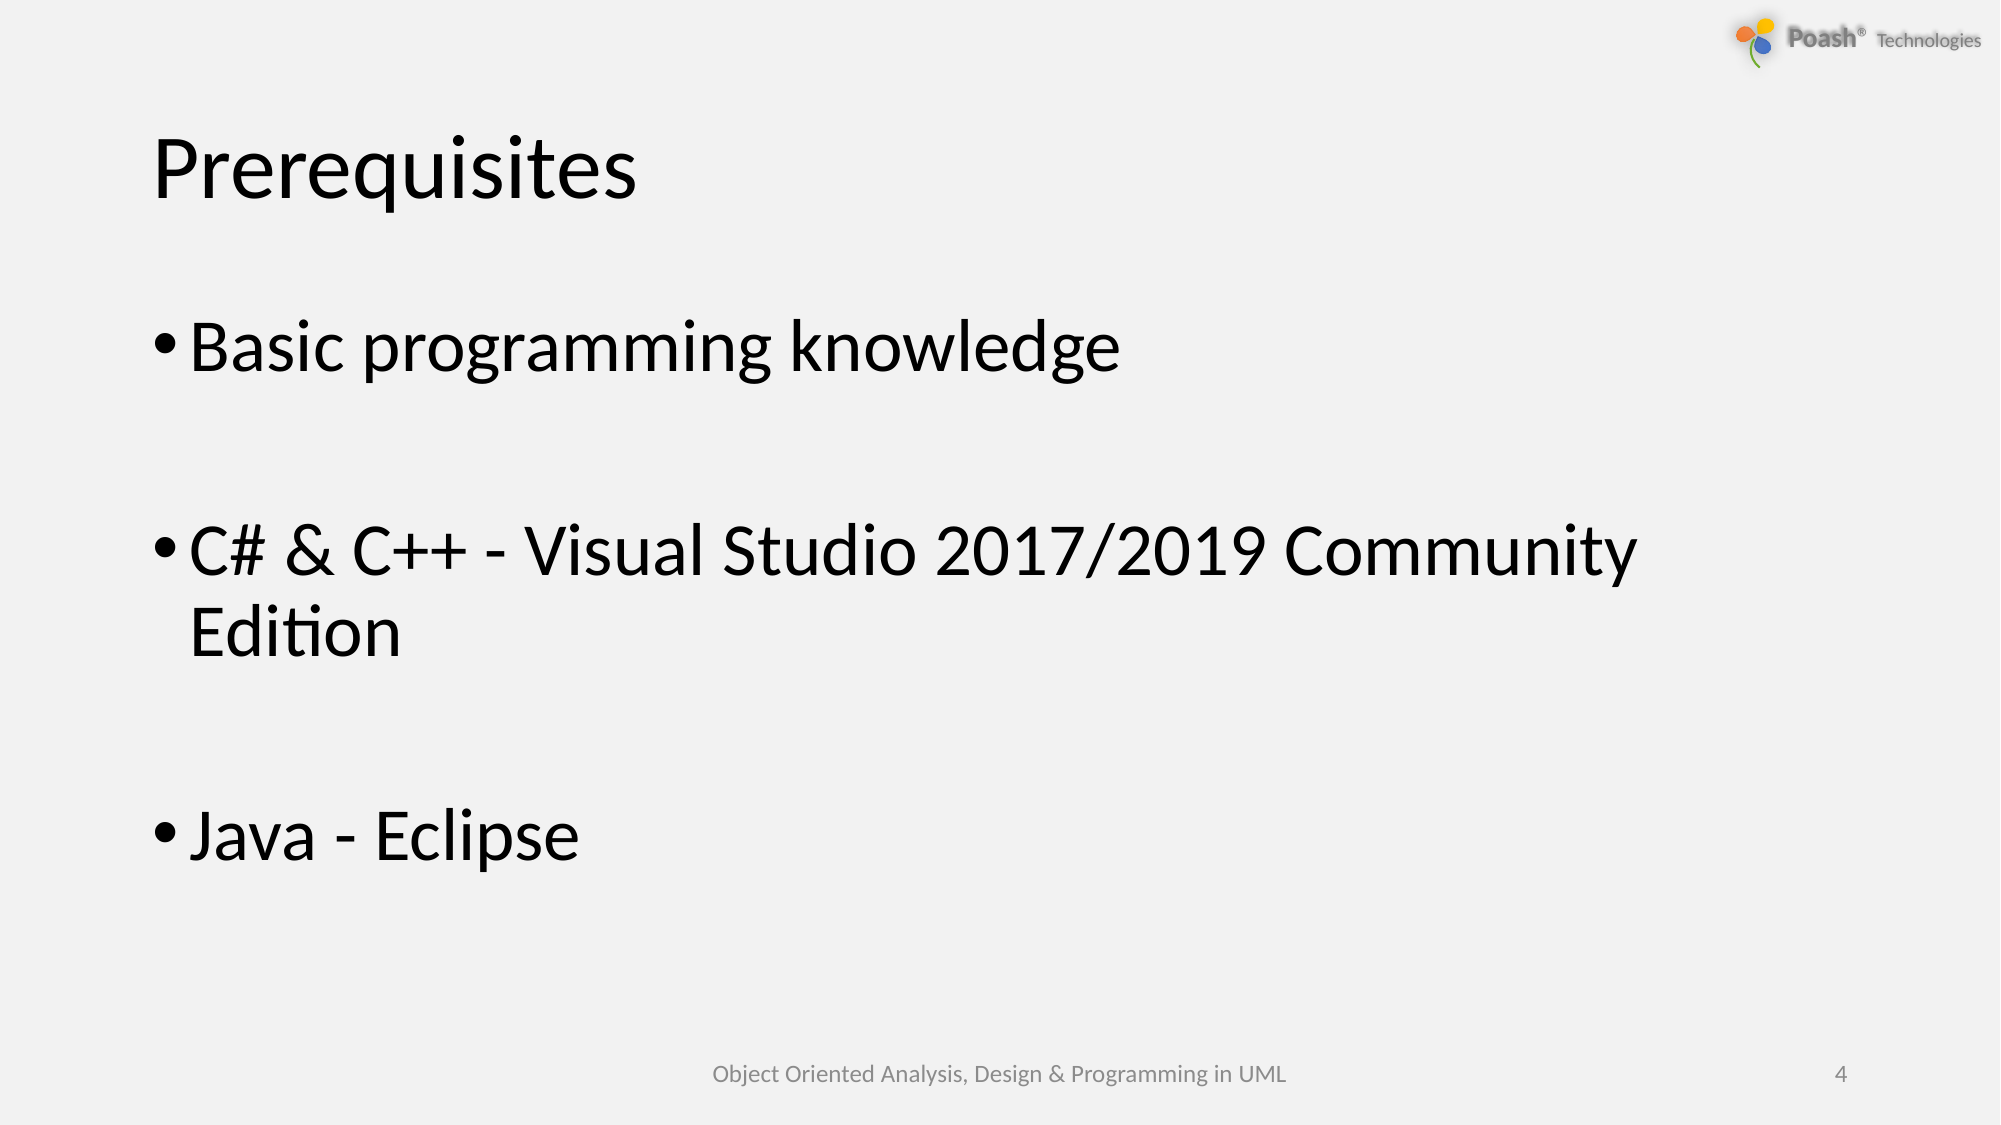

# Prerequisites
Basic programming knowledge

C# & C++ - Visual Studio 2017/2019 Community Edition

Java - Eclipse

Object Oriented Analysis, Design & Programming in UML
4